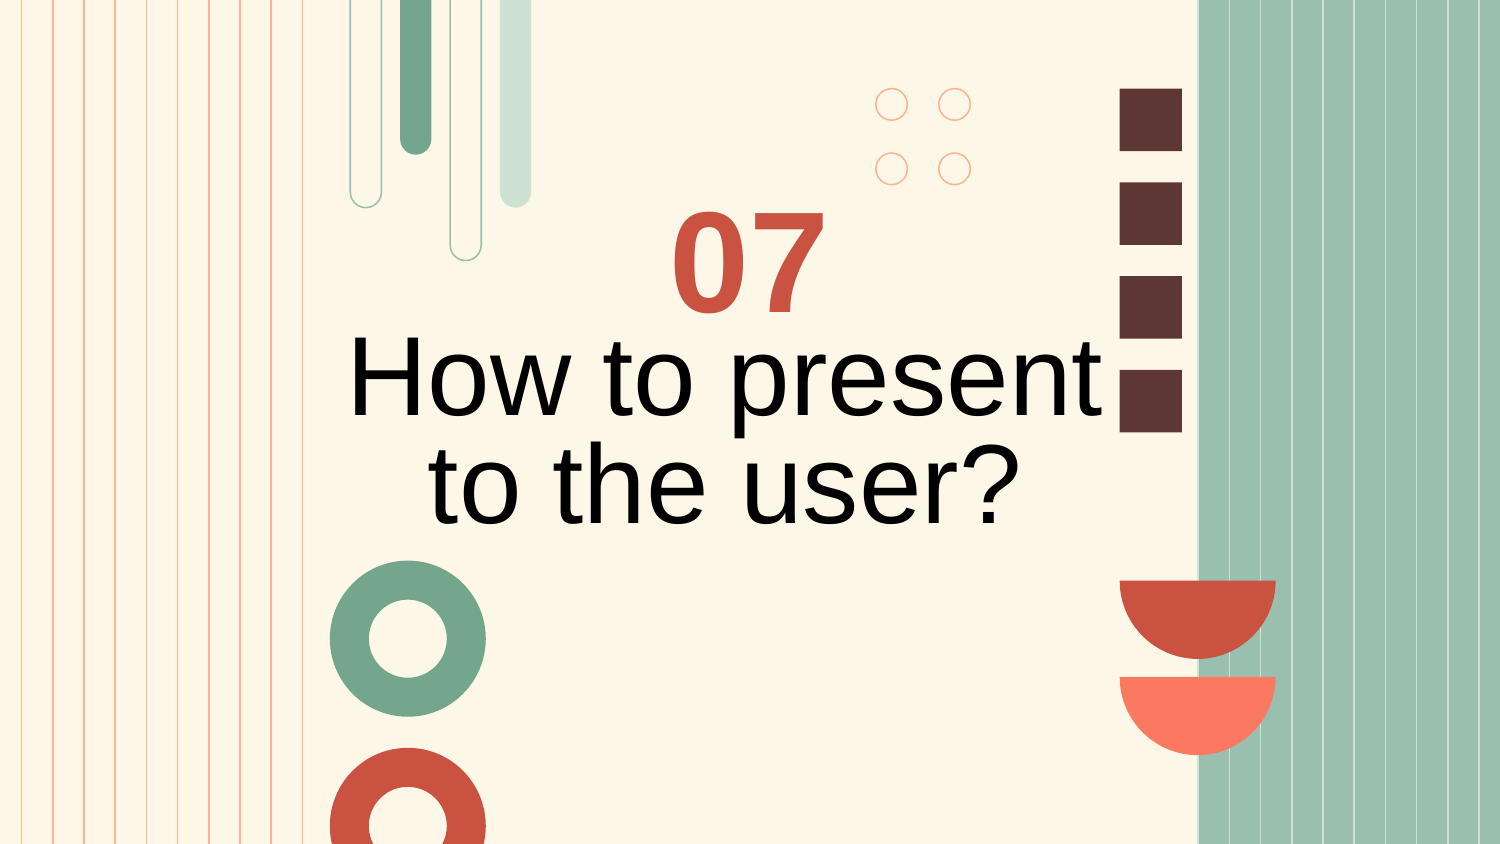

07
# How to present to the user?